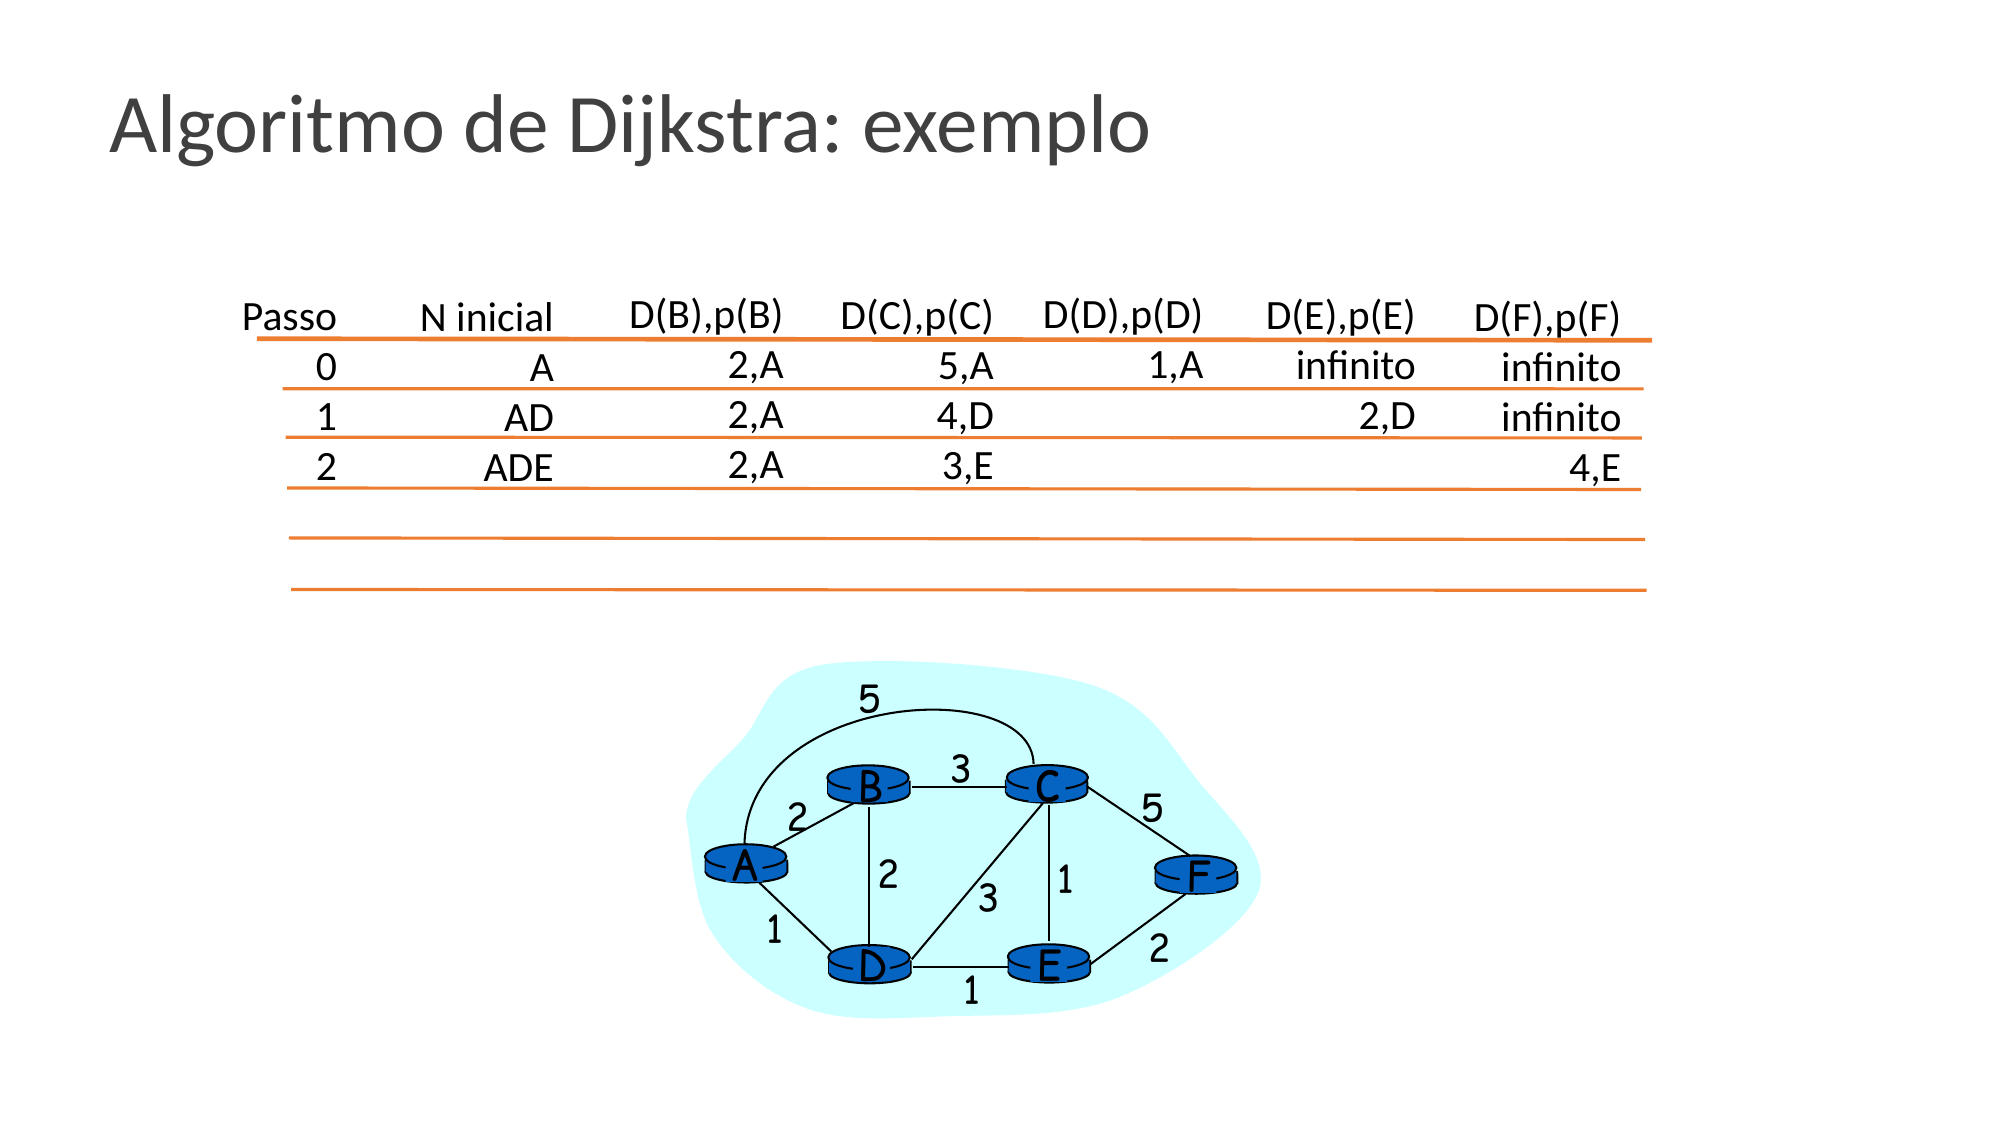

# Algoritmo de Dijkstra: exemplo
D(D),p(D)
1,A
D(B),p(B)
2,A
2,A
2,A
D(C),p(C)
5,A
4,D
3,E
D(E),p(E)
infinito
2,D
Passo
0
1
2
N inicial
A
AD
ADE
D(F),p(F)
infinito
infinito
4,E

5

3
B

C

5

2

A

2
F

1

3

1
2
D

E

1

25